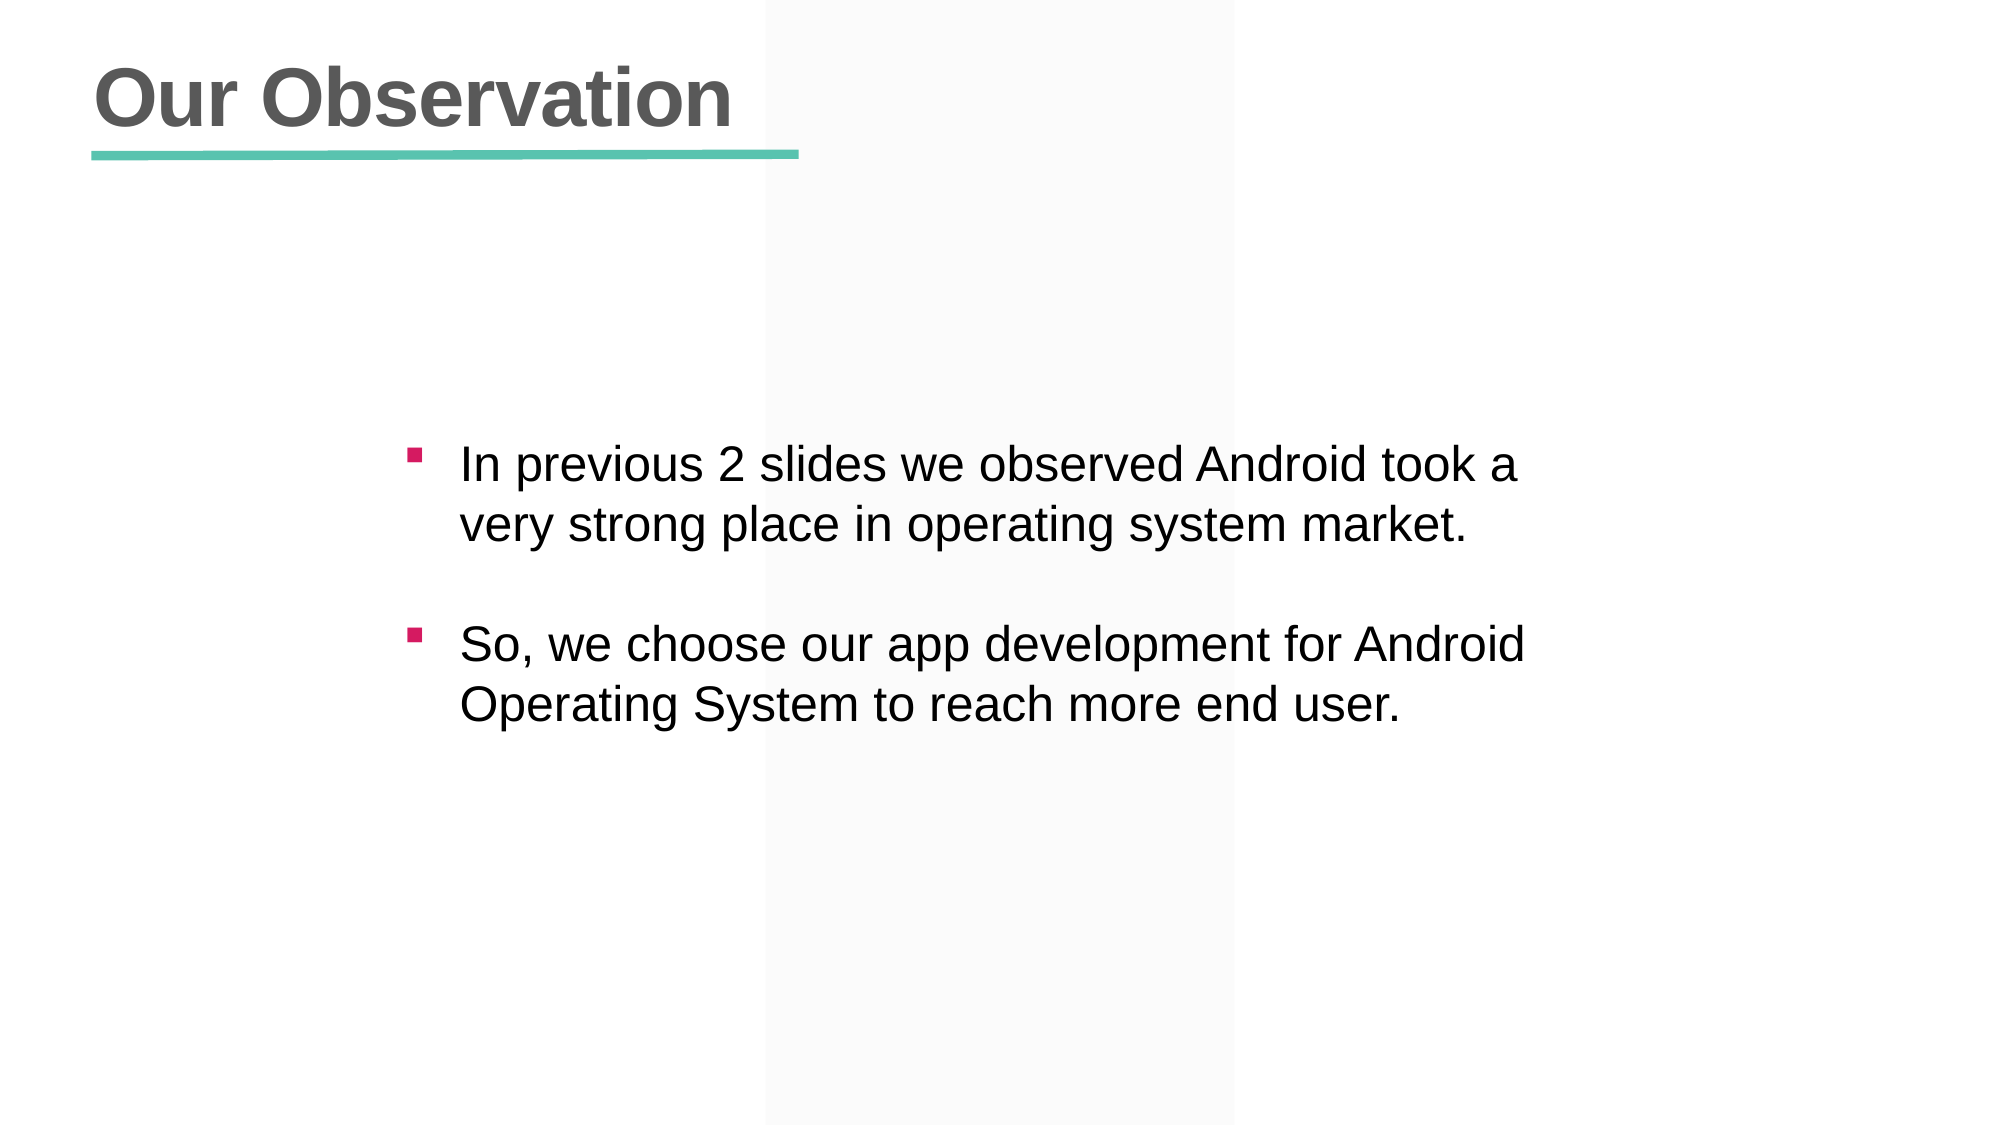

Our Observation
In previous 2 slides we observed Android took a very strong place in operating system market.

So, we choose our app development for Android Operating System to reach more end user.